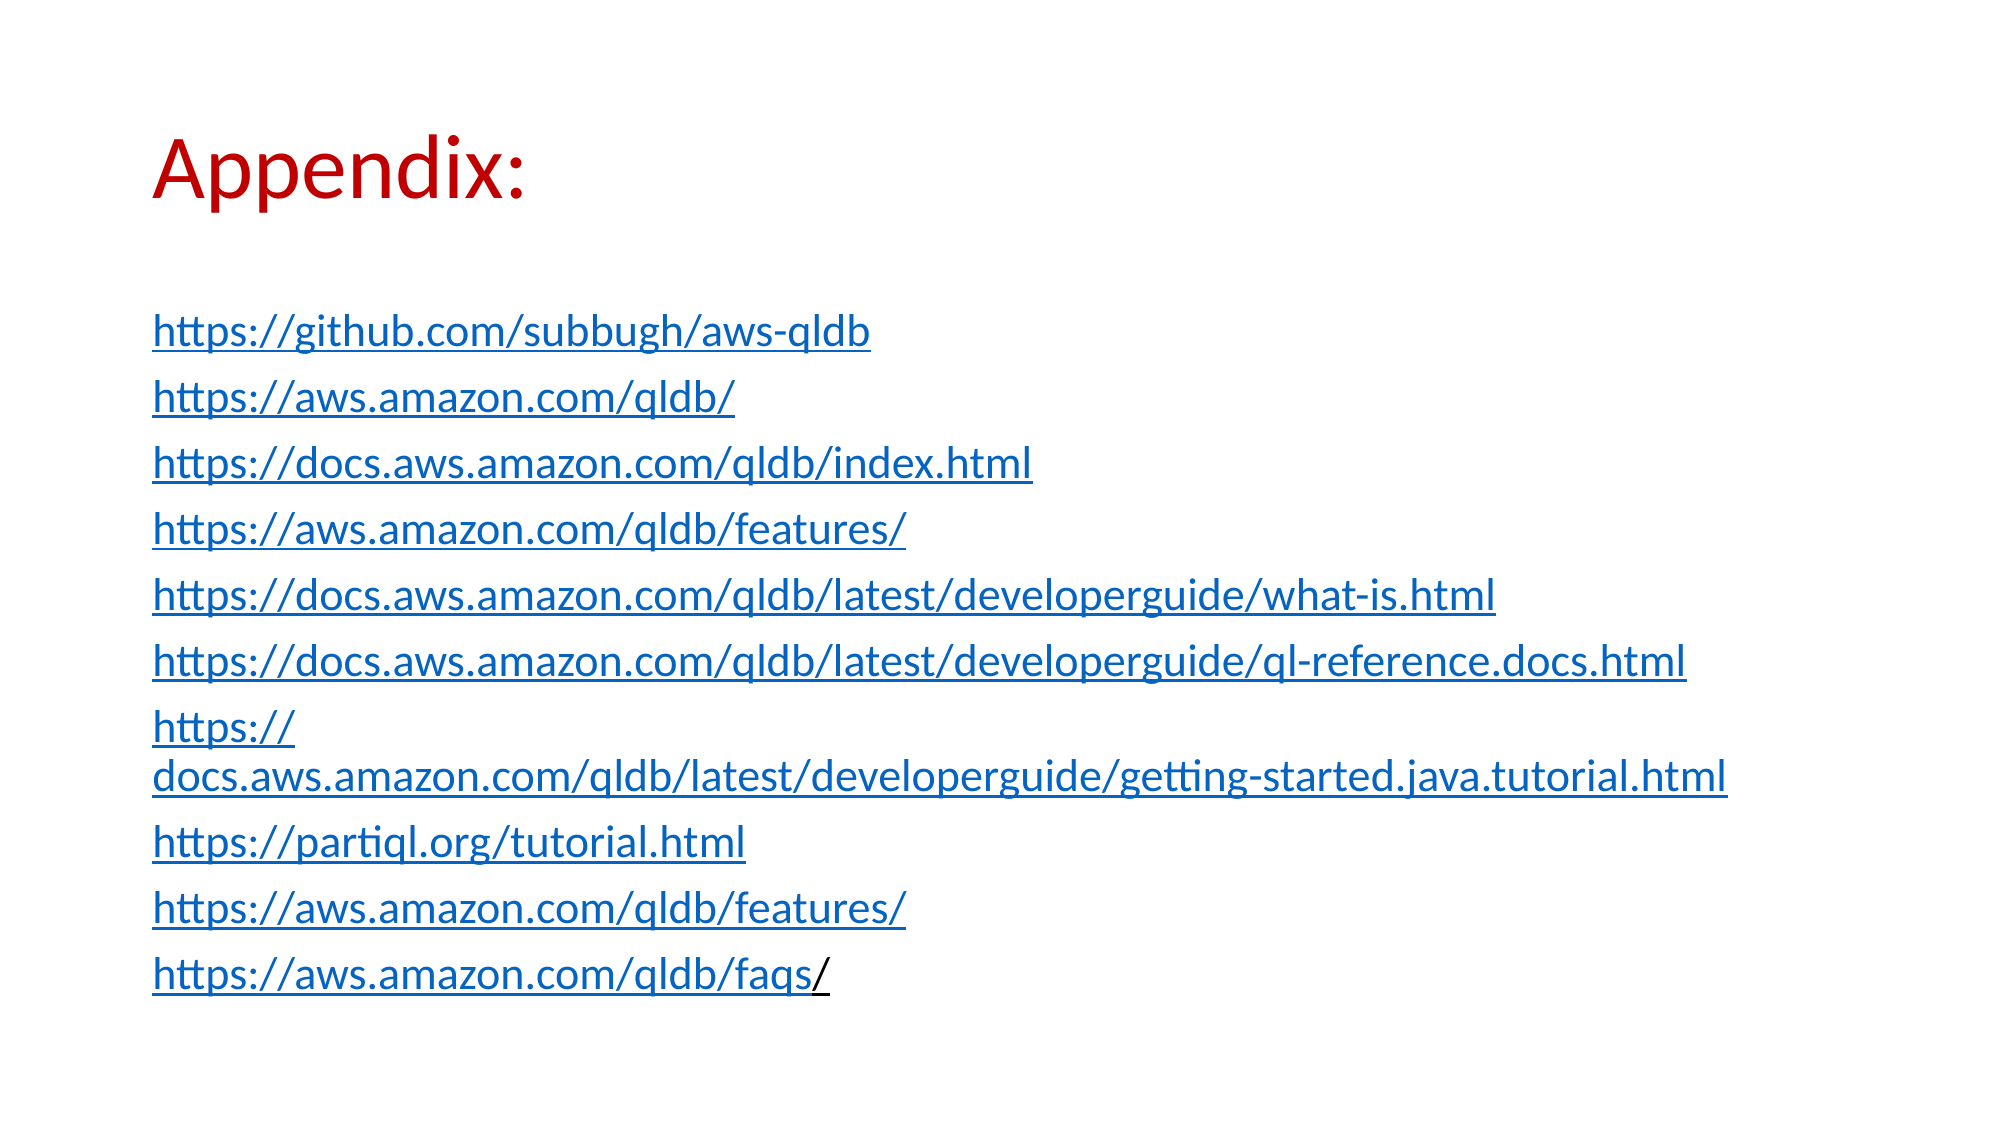

# Appendix:
https://github.com/subbugh/aws-qldb
https://aws.amazon.com/qldb/
https://docs.aws.amazon.com/qldb/index.html
https://aws.amazon.com/qldb/features/
https://docs.aws.amazon.com/qldb/latest/developerguide/what-is.html
https://docs.aws.amazon.com/qldb/latest/developerguide/ql-reference.docs.html
https://docs.aws.amazon.com/qldb/latest/developerguide/getting-started.java.tutorial.html
https://partiql.org/tutorial.html
https://aws.amazon.com/qldb/features/
https://aws.amazon.com/qldb/faqs/